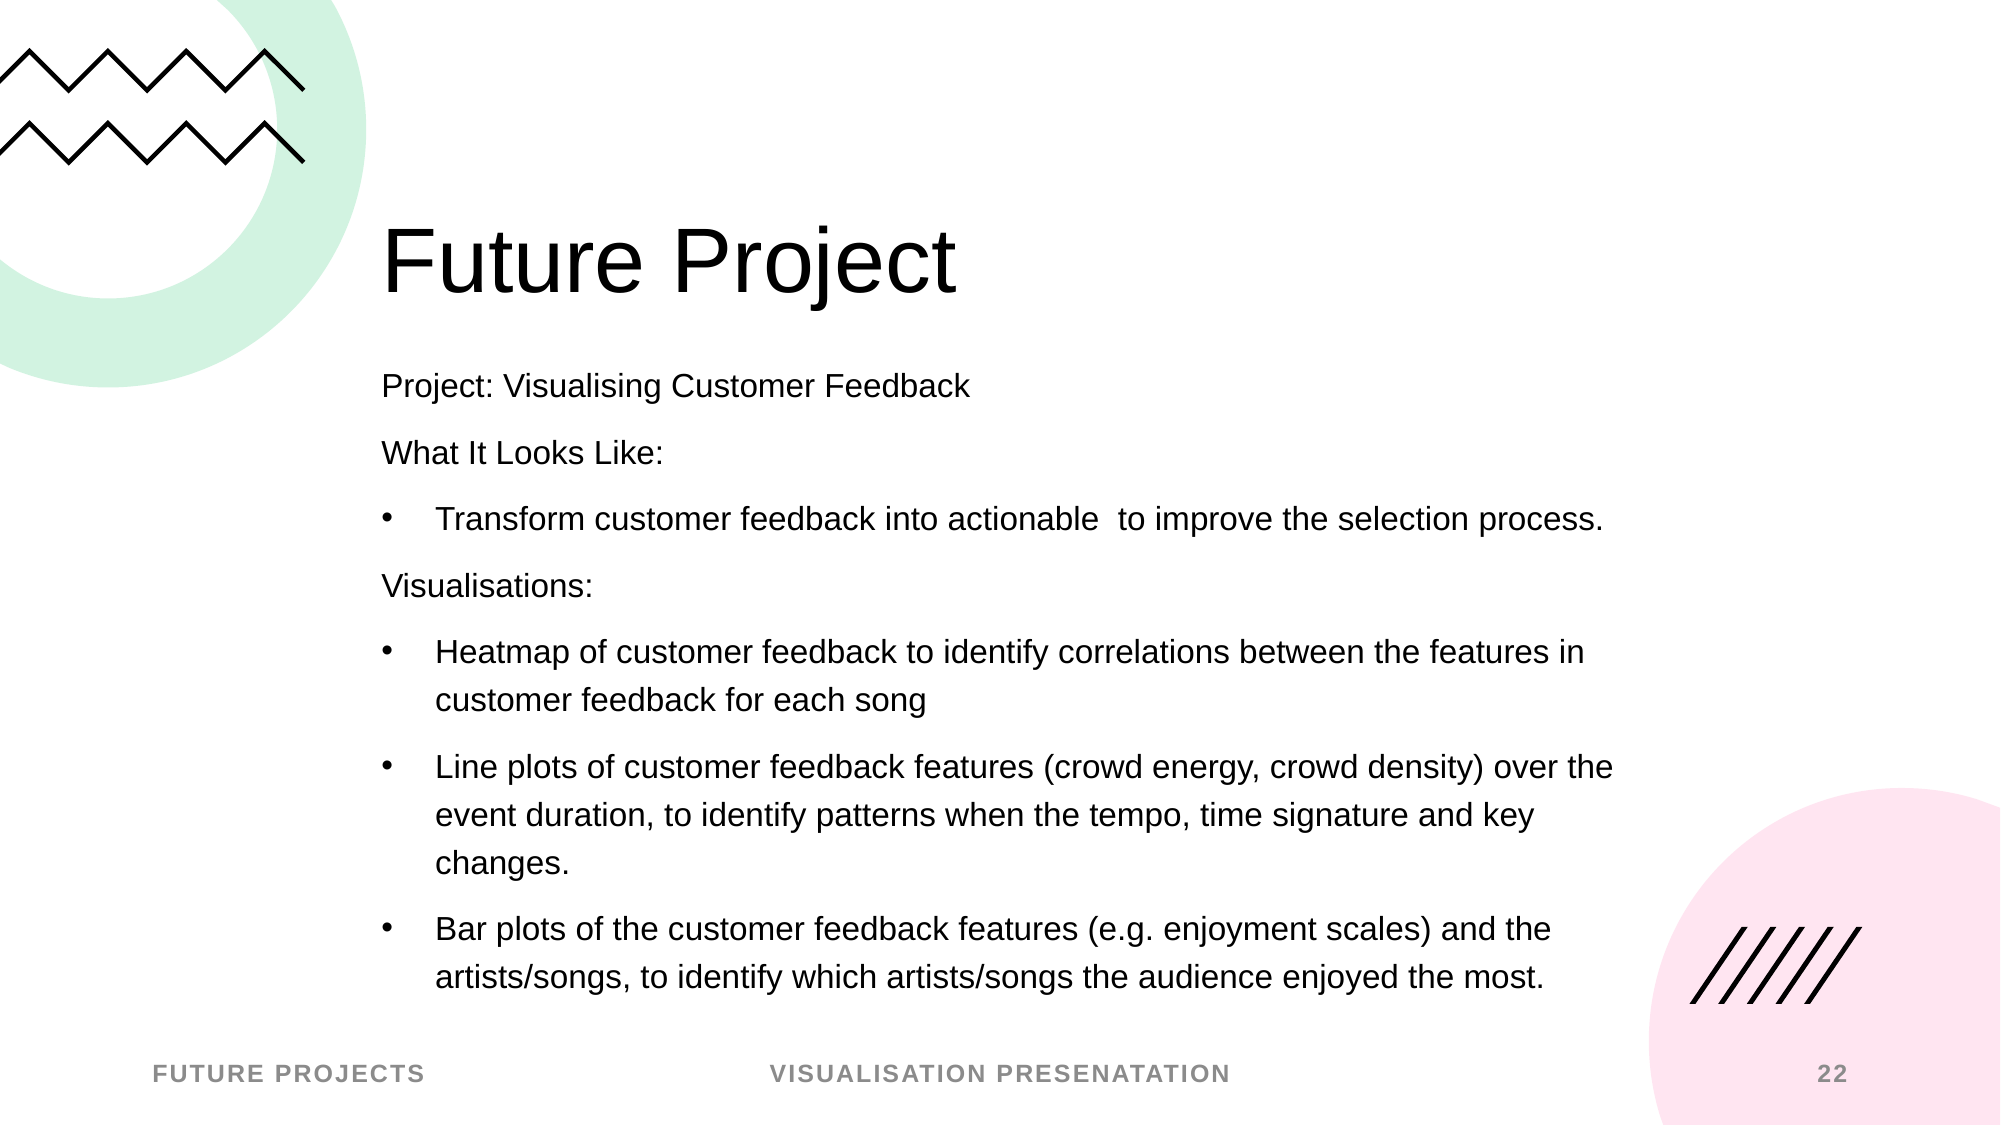

# Future Project
Project: Visualising Customer Feedback
What It Looks Like:
Transform customer feedback into actionable  to improve the selection process.
Visualisations:
Heatmap of customer feedback to identify correlations between the features in customer feedback for each song
Line plots of customer feedback features (crowd energy, crowd density) over the event duration, to identify patterns when the tempo, time signature and key changes.
Bar plots of the customer feedback features (e.g. enjoyment scales) and the artists/songs, to identify which artists/songs the audience enjoyed the most.

Future projects
Visualisation PRESENATATION
22